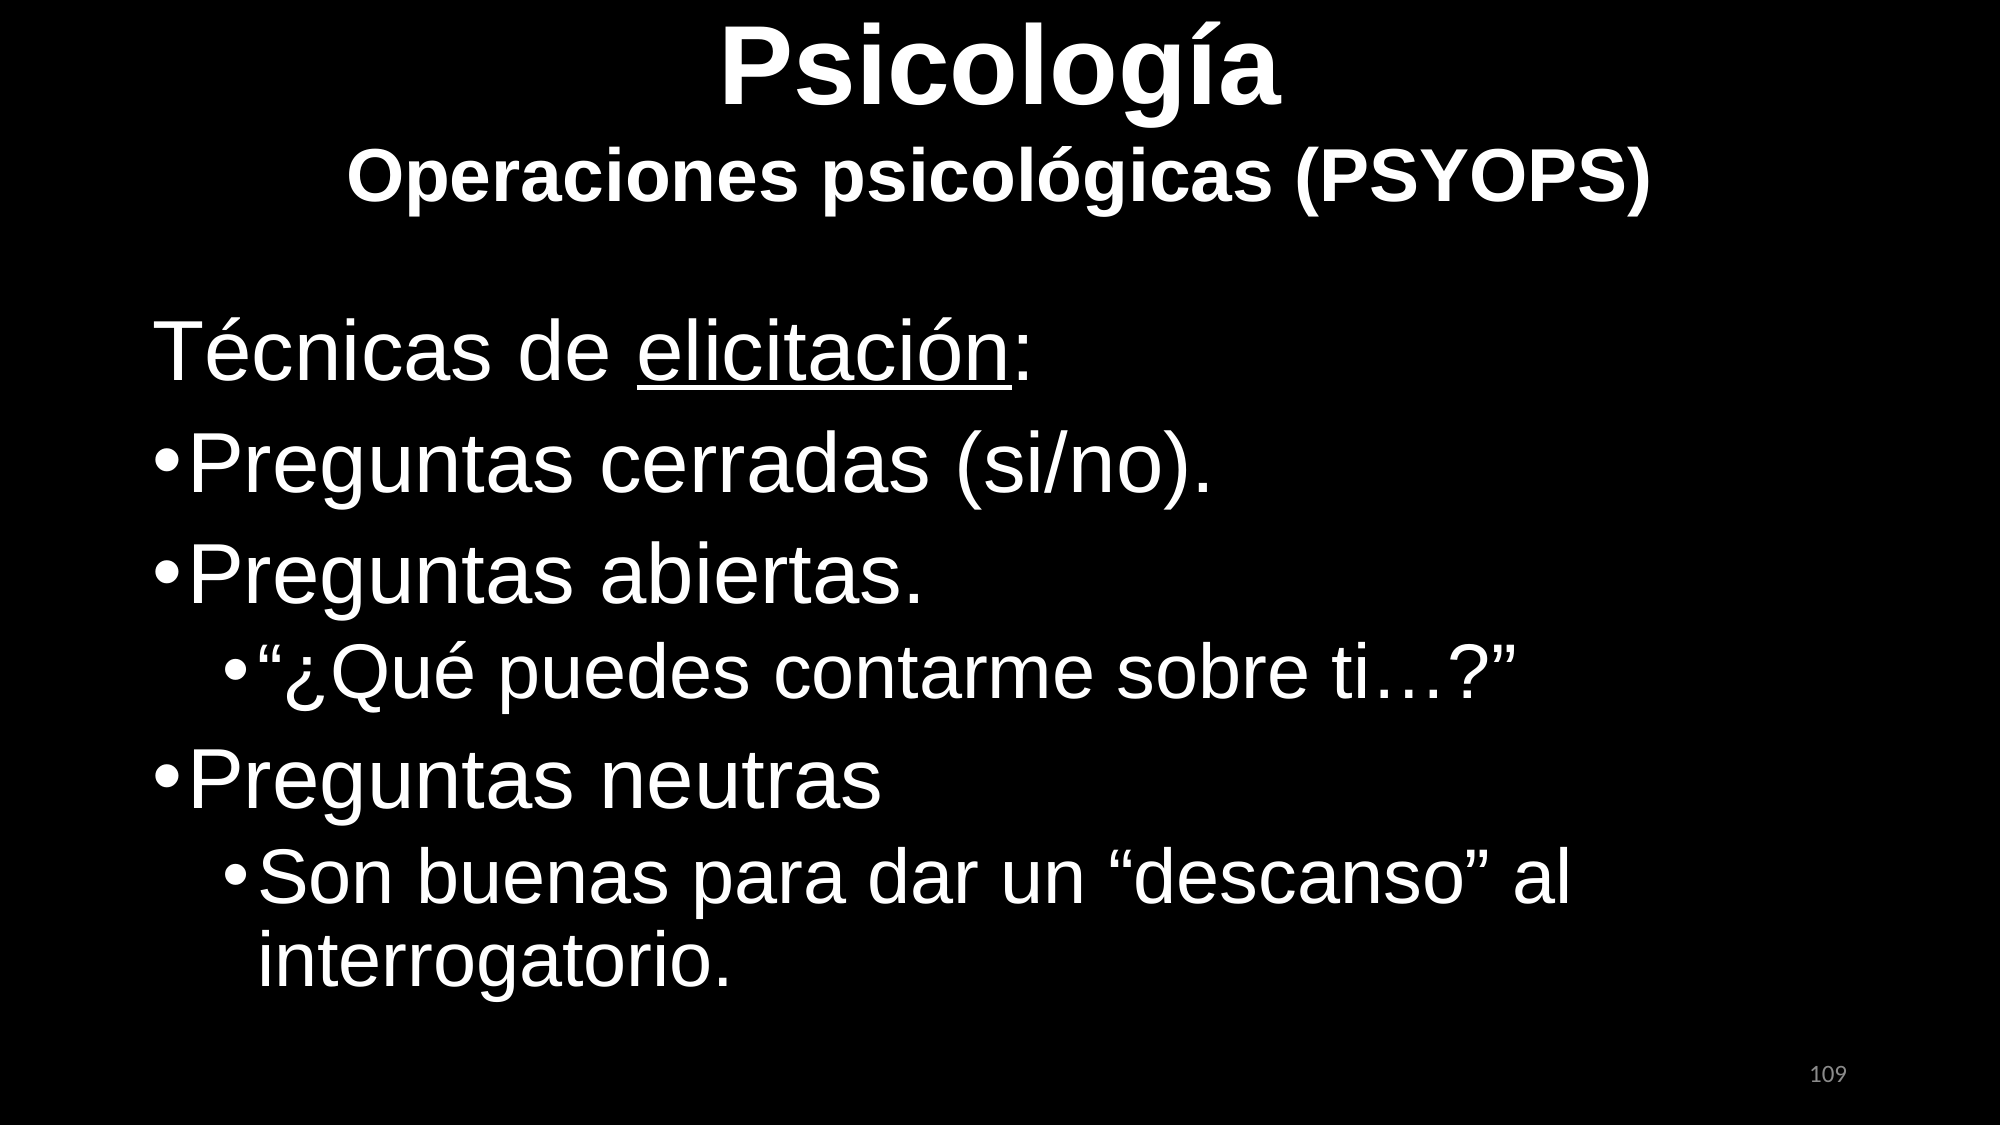

Psicología
Operaciones psicológicas (PSYOPS)

Técnicas de elicitación:
Preguntas cerradas (si/no).
Preguntas abiertas.
“¿Qué puedes contarme sobre ti…?”
Preguntas neutras
Son buenas para dar un “descanso” al interrogatorio.

109